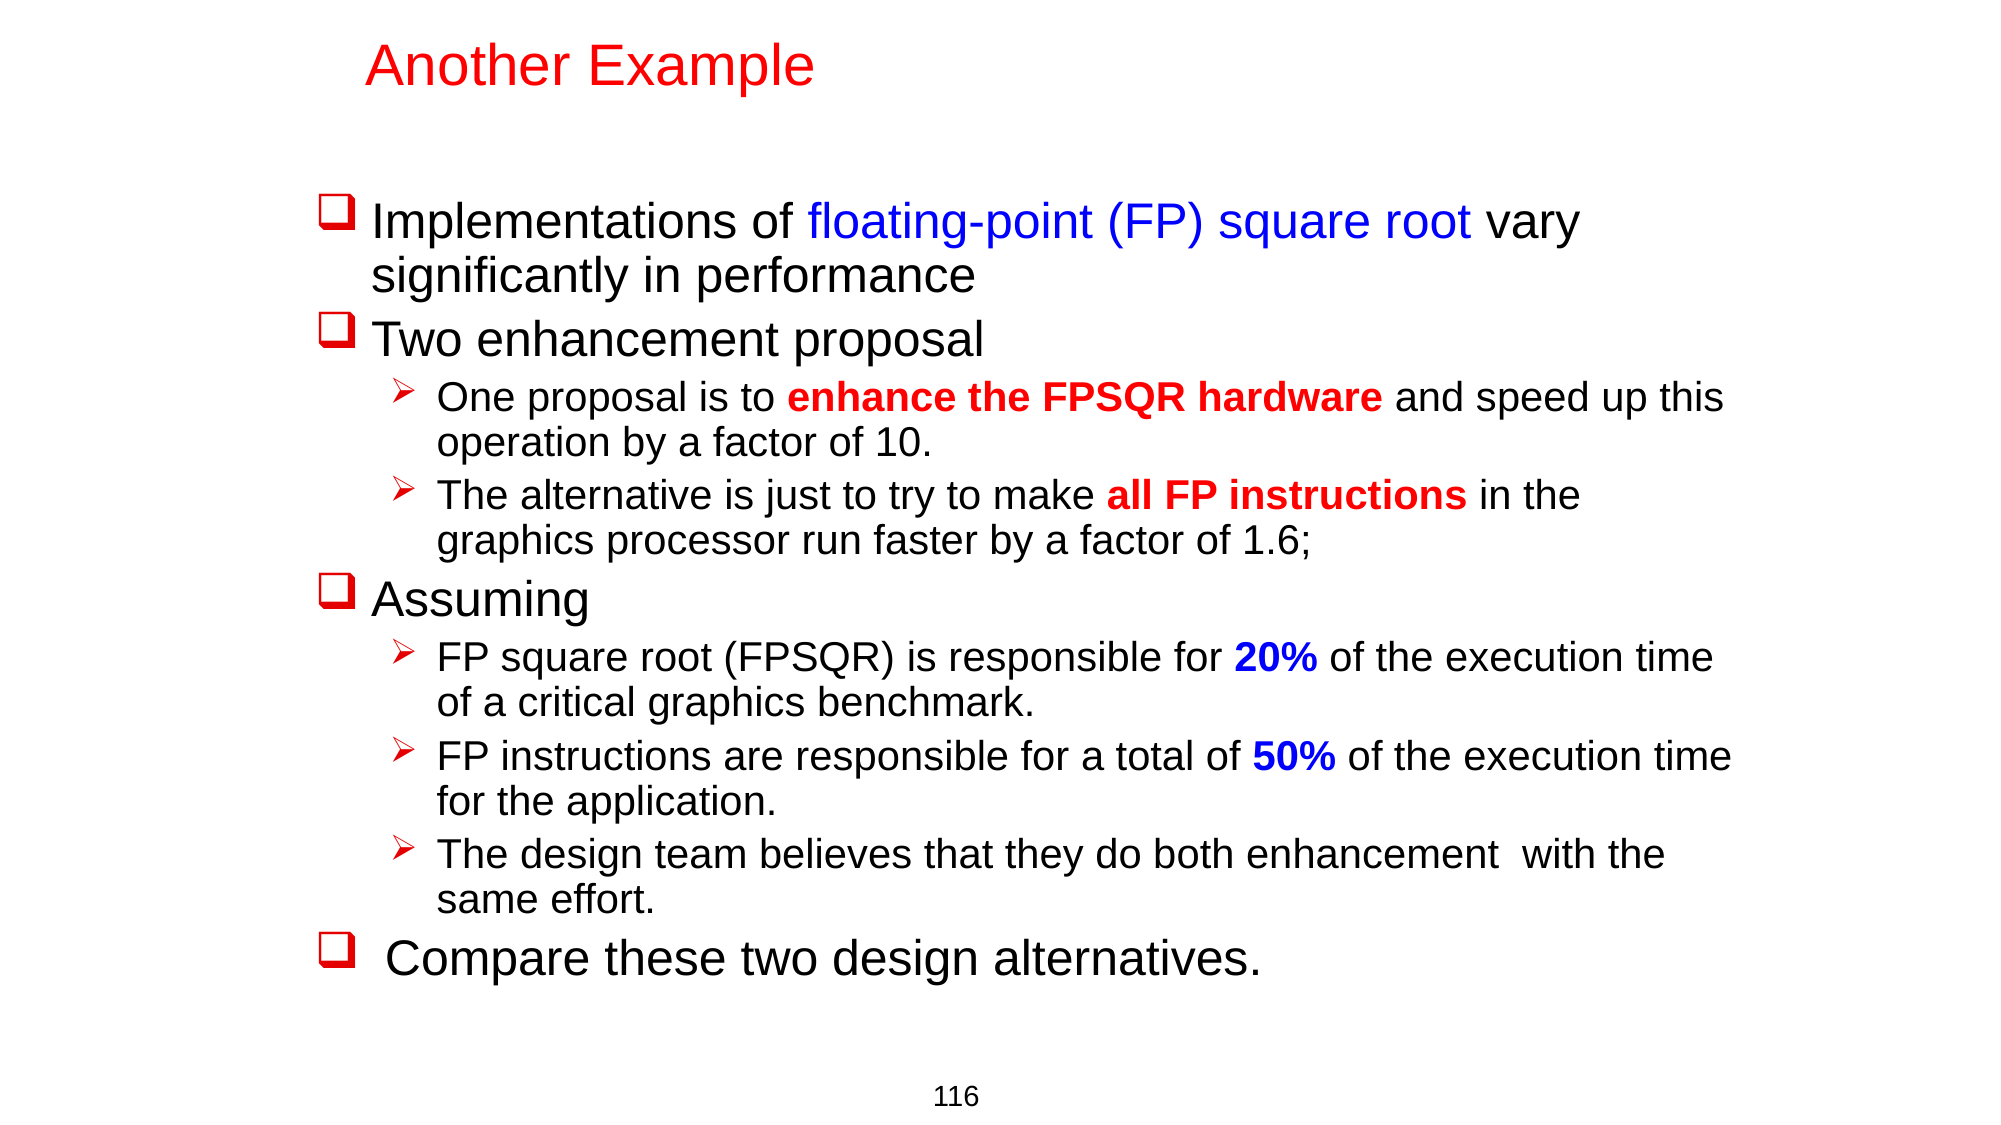

# Another Example
Implementations of floating-point (FP) square root vary significantly in performance
Two enhancement proposal
One proposal is to enhance the FPSQR hardware and speed up this operation by a factor of 10.
The alternative is just to try to make all FP instructions in the graphics processor run faster by a factor of 1.6;
Assuming
FP square root (FPSQR) is responsible for 20% of the execution time of a critical graphics benchmark.
FP instructions are responsible for a total of 50% of the execution time for the application.
The design team believes that they do both enhancement  with the same effort.
 Compare these two design alternatives.